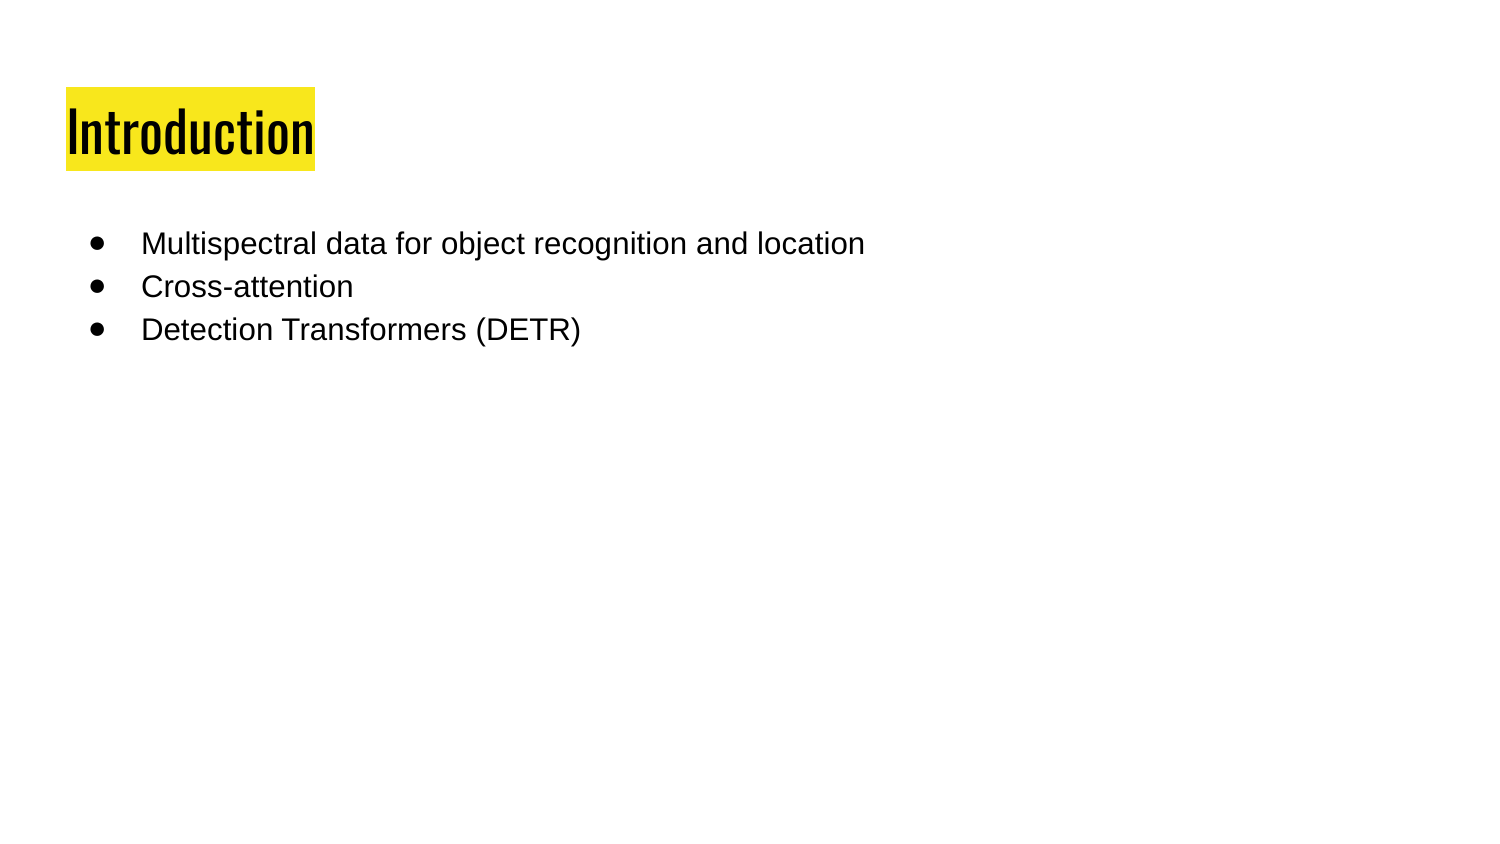

# Introduction
Multispectral data for object recognition and location
Cross-attention
Detection Transformers (DETR)